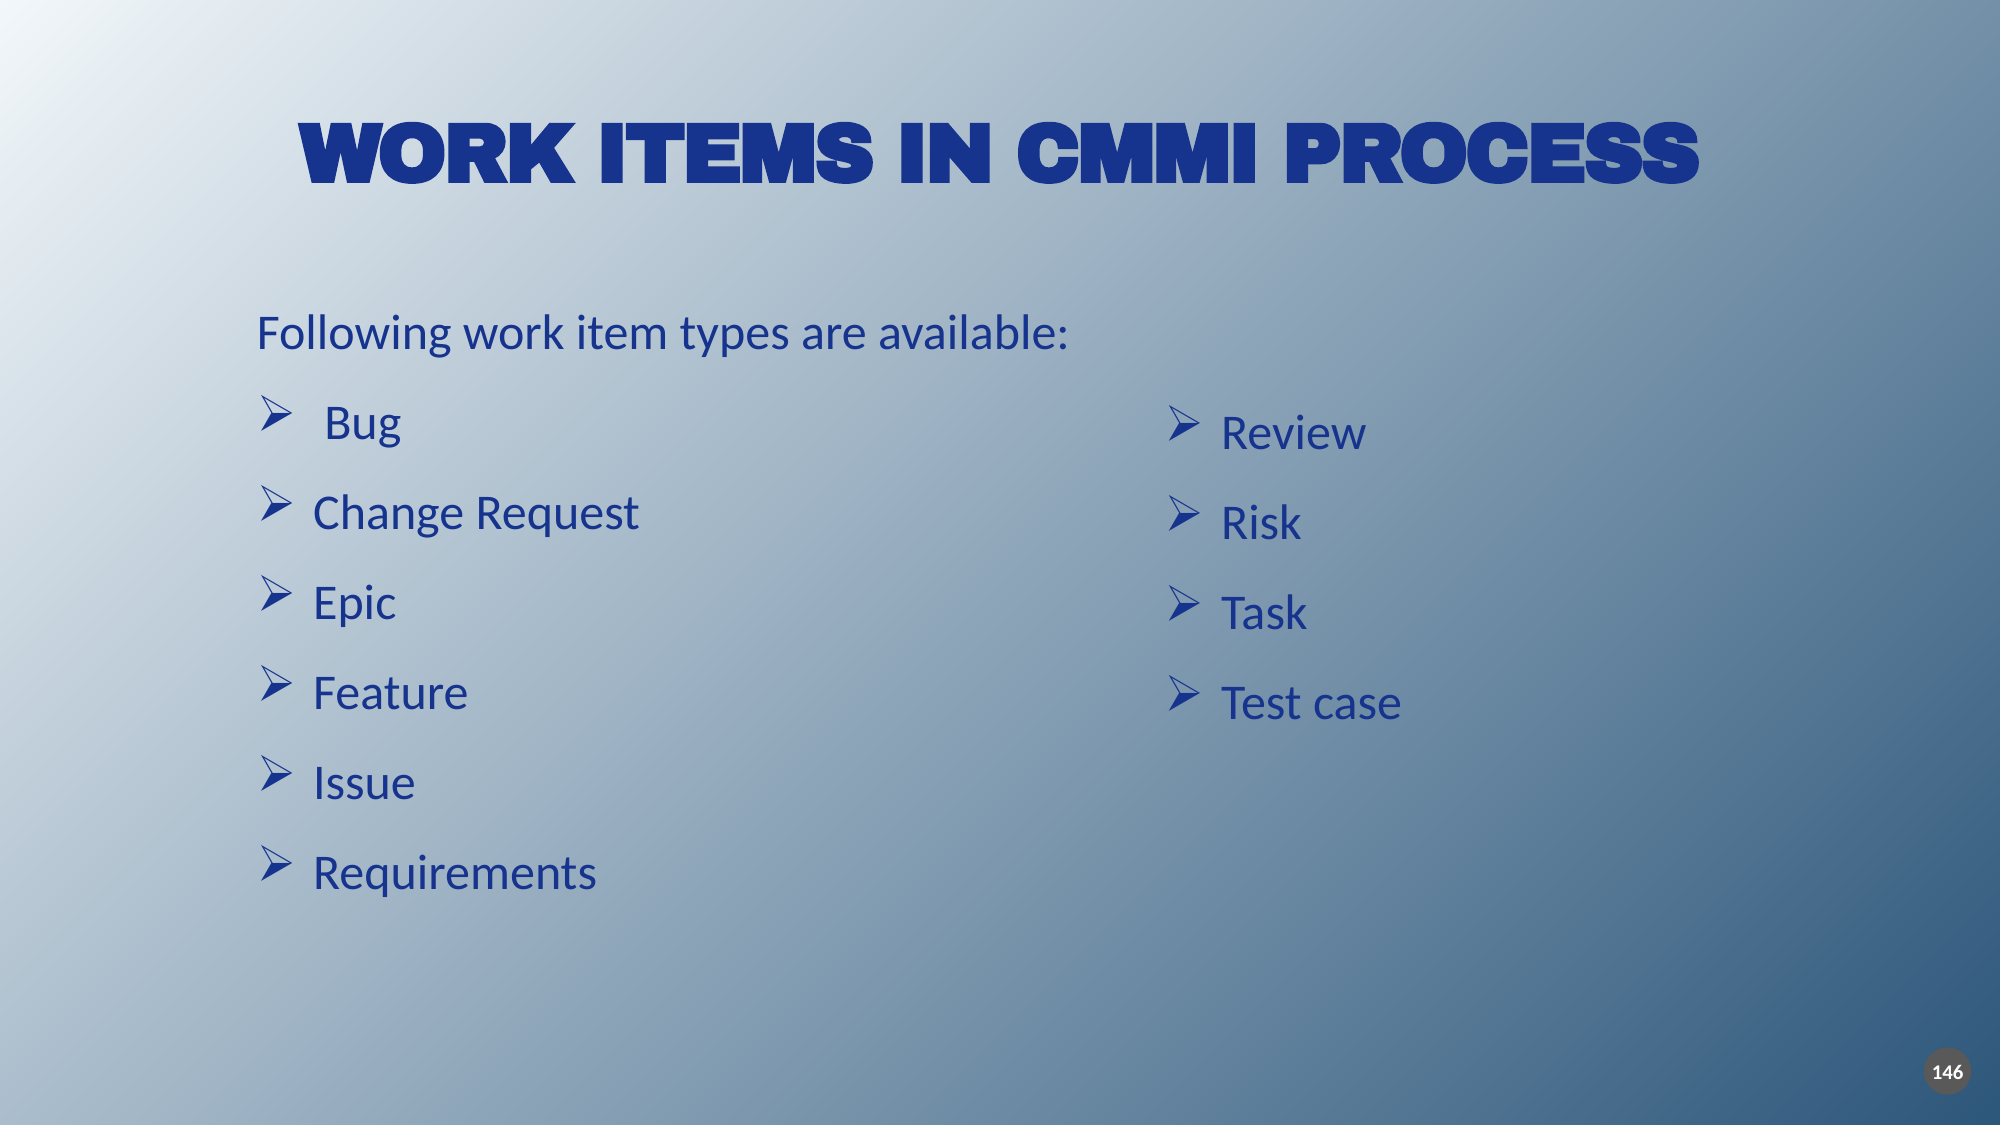

WORK ITEMS IN CMMI PROCESS
	Following work item types are available:
 Bug
Change Request
Epic
Feature
Issue
Requirements
Review
Risk
Task
Test case
146